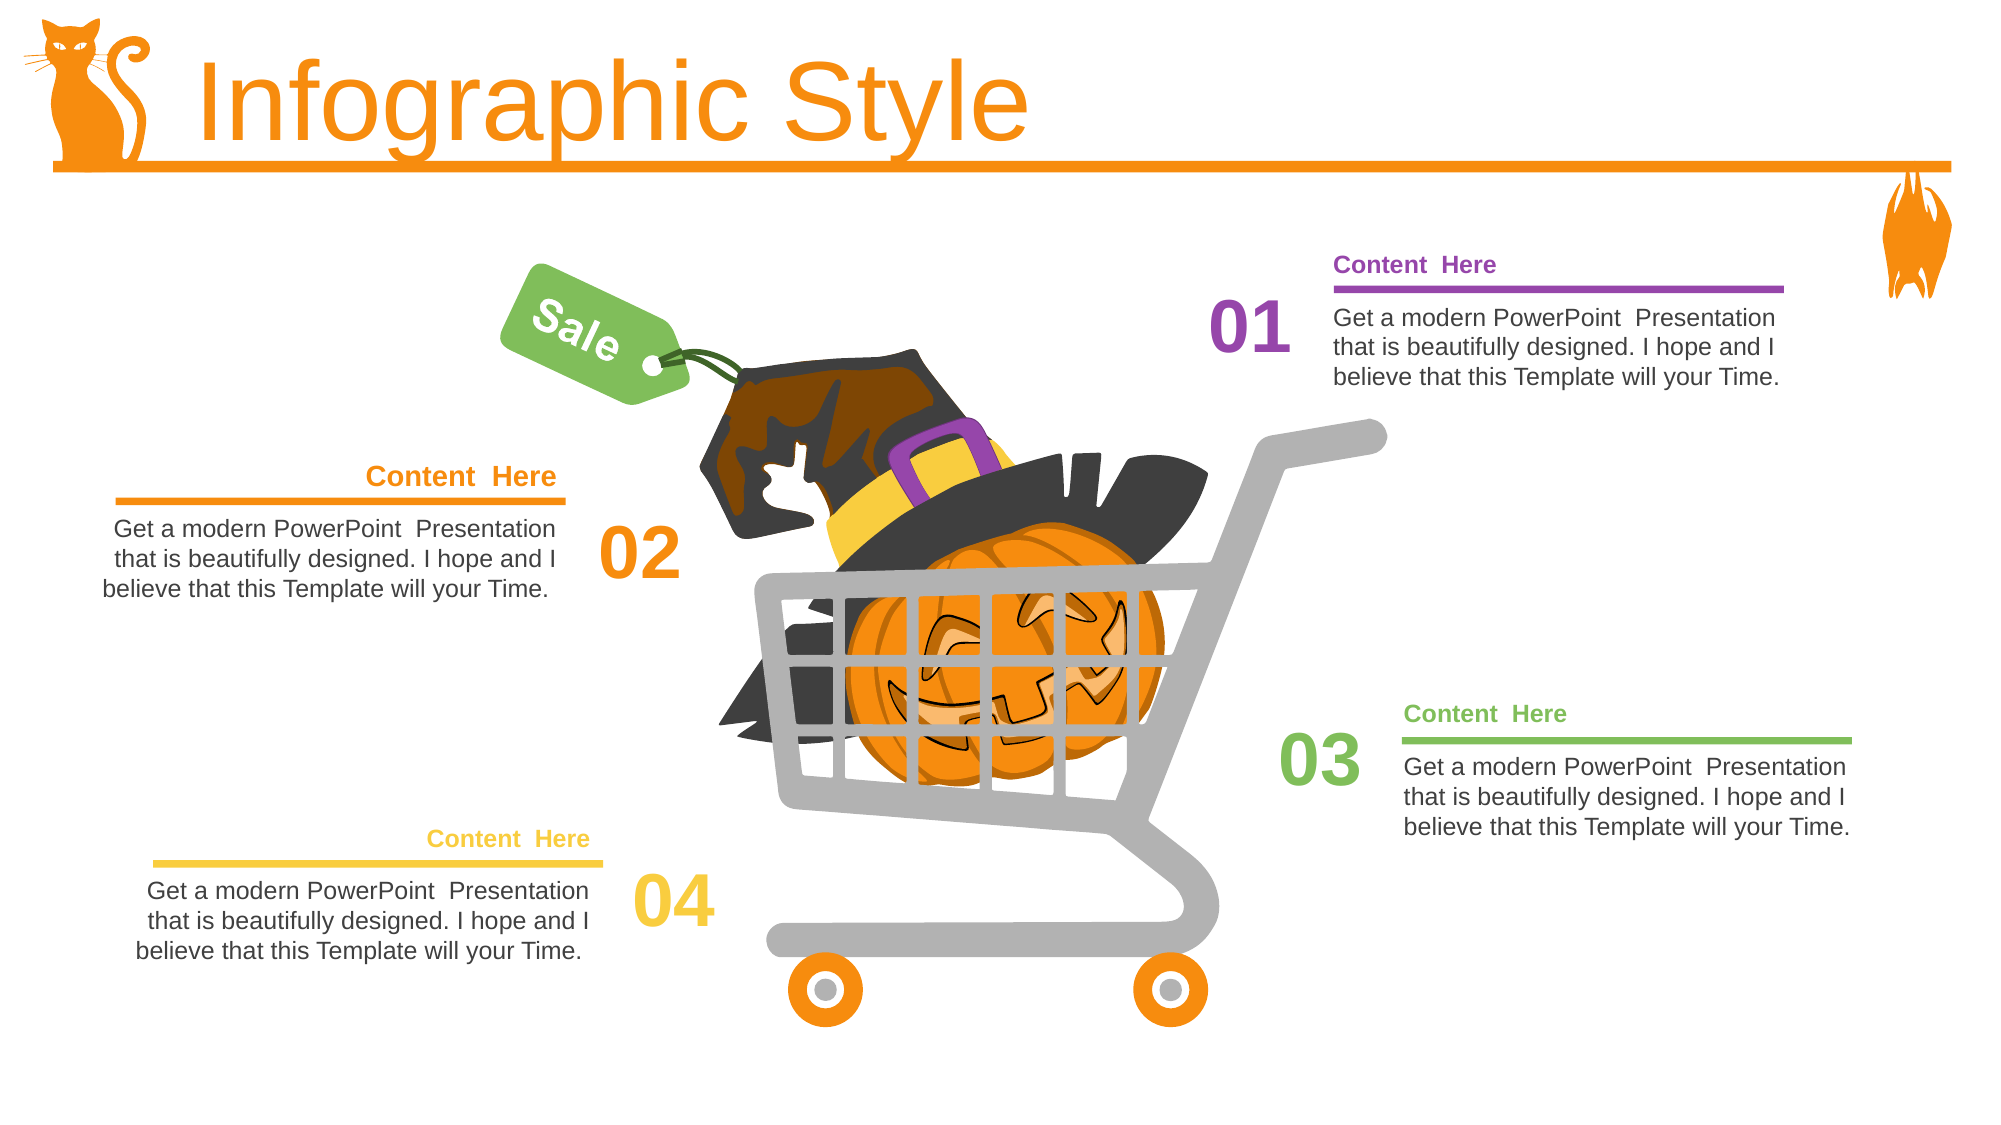

Infographic Style
Content  Here
Get a modern PowerPoint  Presentation that is beautifully designed. I hope and I believe that this Template will your Time.

01

Content  Here
Get a modern PowerPoint  Presentation that is beautifully designed. I hope and I believe that this Template will your Time.

02
Content  Here
Get a modern PowerPoint  Presentation that is beautifully designed. I hope and I believe that this Template will your Time.

03
Content  Here
Get a modern PowerPoint  Presentation that is beautifully designed. I hope and I believe that this Template will your Time.

04